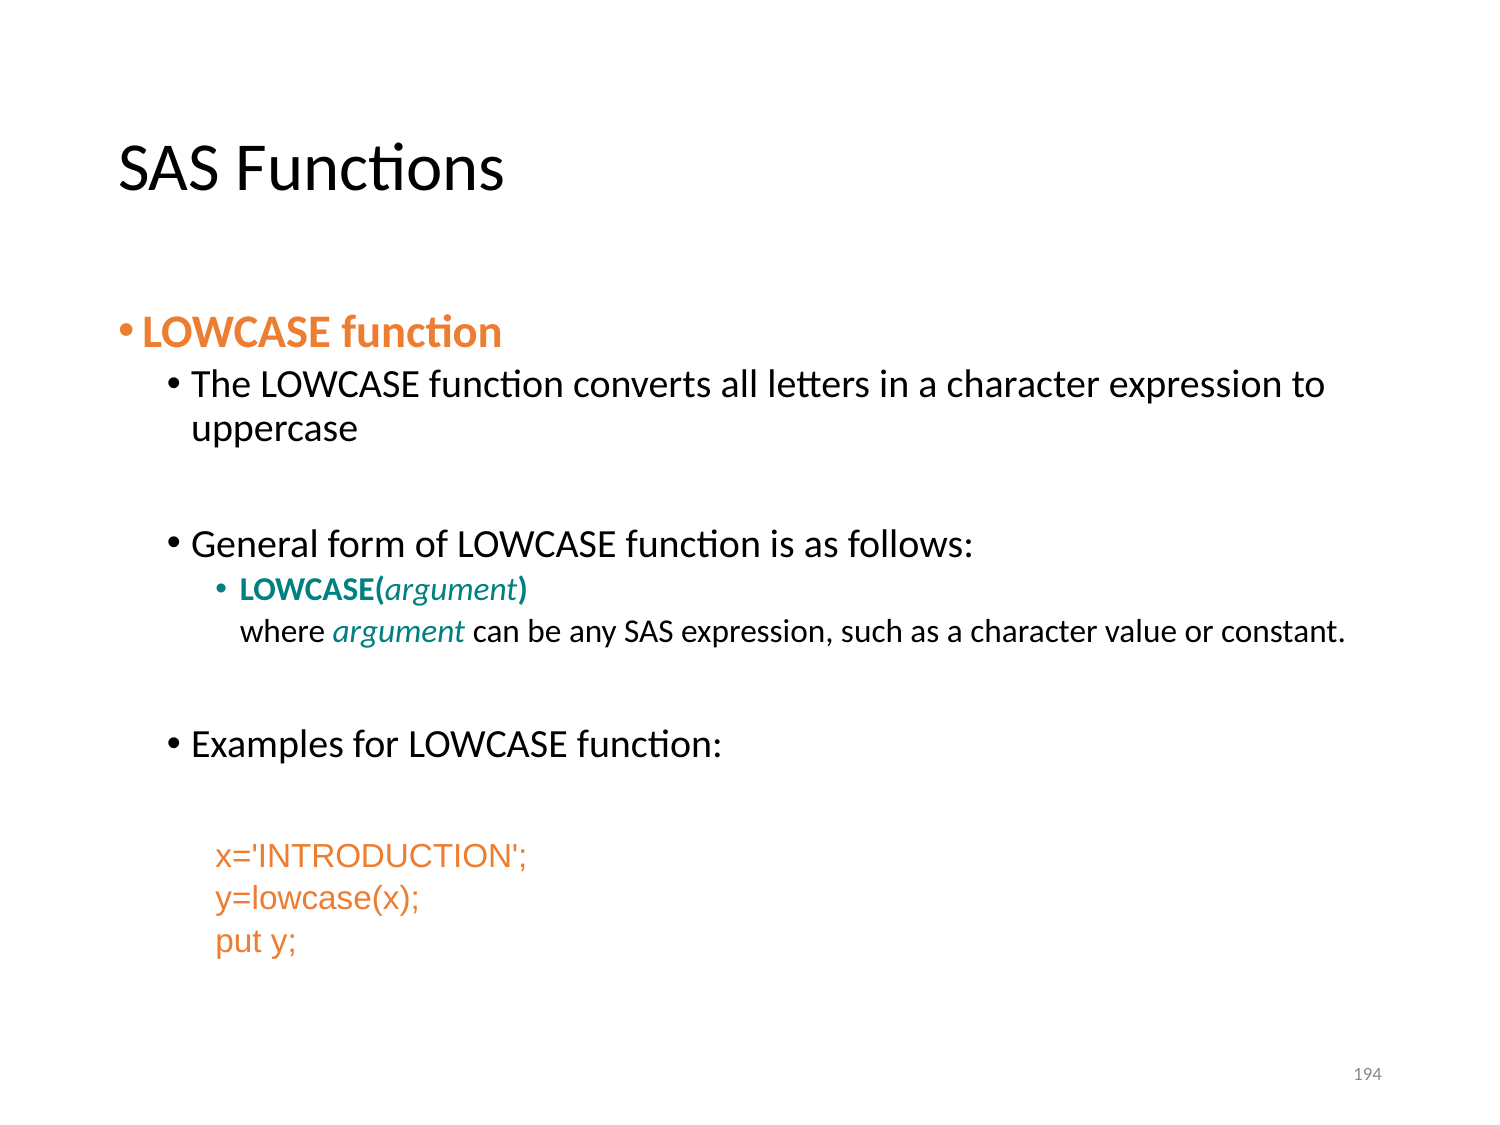

# SAS Functions
LOWCASE function
The LOWCASE function converts all letters in a character expression to uppercase

General form of LOWCASE function is as follows:
LOWCASE(argument)
	where argument can be any SAS expression, such as a character value or constant.

Examples for LOWCASE function:

x='INTRODUCTION';
y=lowcase(x);
put y;

194